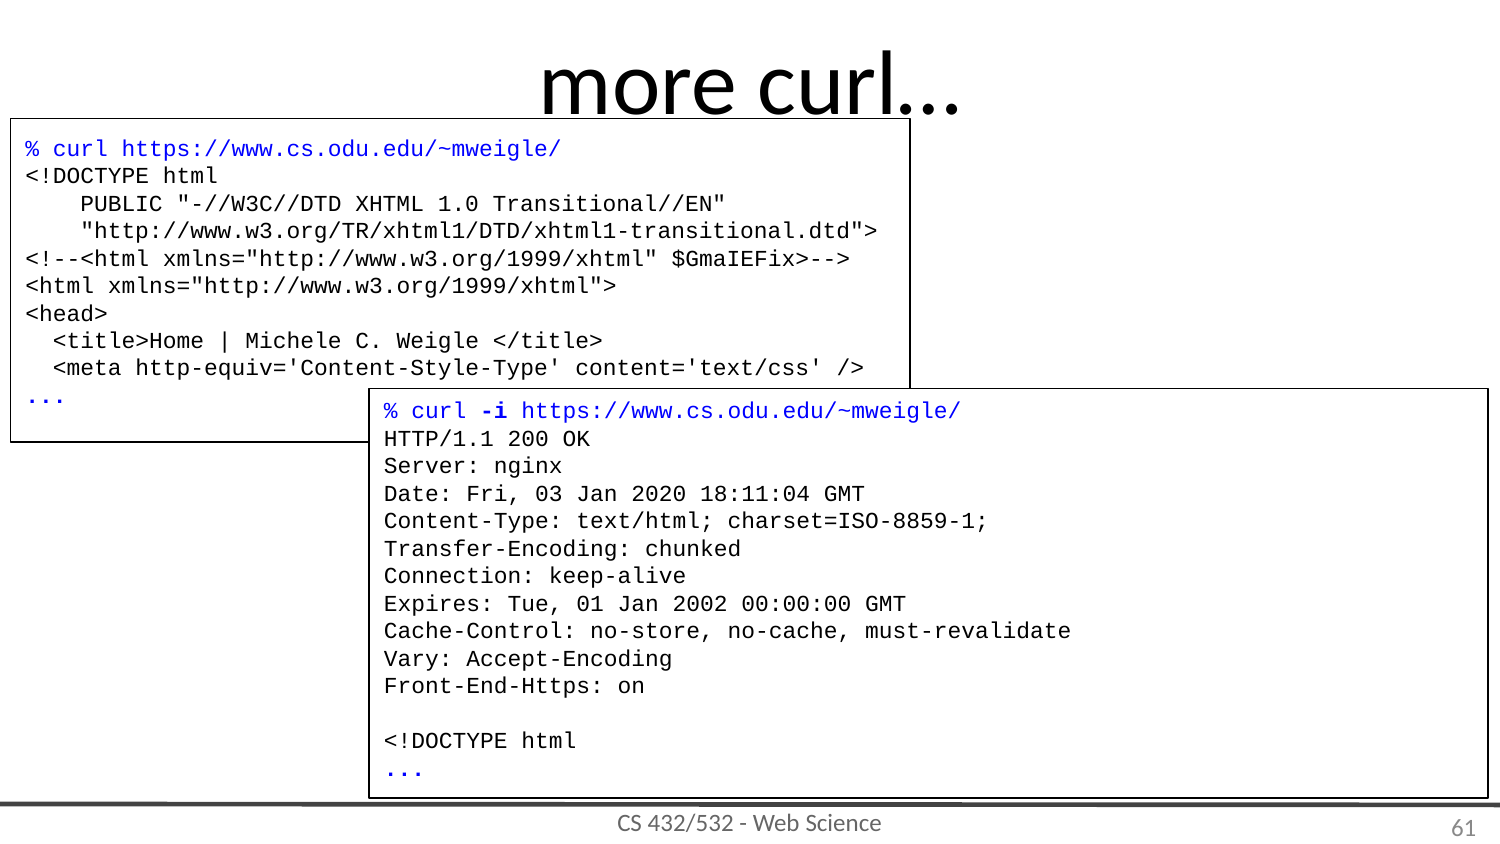

# more curl…
% curl https://www.cs.odu.edu/~mweigle/
<!DOCTYPE html
    PUBLIC "-//W3C//DTD XHTML 1.0 Transitional//EN"
    "http://www.w3.org/TR/xhtml1/DTD/xhtml1-transitional.dtd">
<!--<html xmlns="http://www.w3.org/1999/xhtml" $GmaIEFix>-->
<html xmlns="http://www.w3.org/1999/xhtml">
<head>
  <title>Home | Michele C. Weigle </title>
  <meta http-equiv='Content-Style-Type' content='text/css' />
...
% curl -i https://www.cs.odu.edu/~mweigle/
HTTP/1.1 200 OK
Server: nginx
Date: Fri, 03 Jan 2020 18:11:04 GMT
Content-Type: text/html; charset=ISO-8859-1;
Transfer-Encoding: chunked
Connection: keep-alive
Expires: Tue, 01 Jan 2002 00:00:00 GMT
Cache-Control: no-store, no-cache, must-revalidate
Vary: Accept-Encoding
Front-End-Https: on

<!DOCTYPE html
...
61